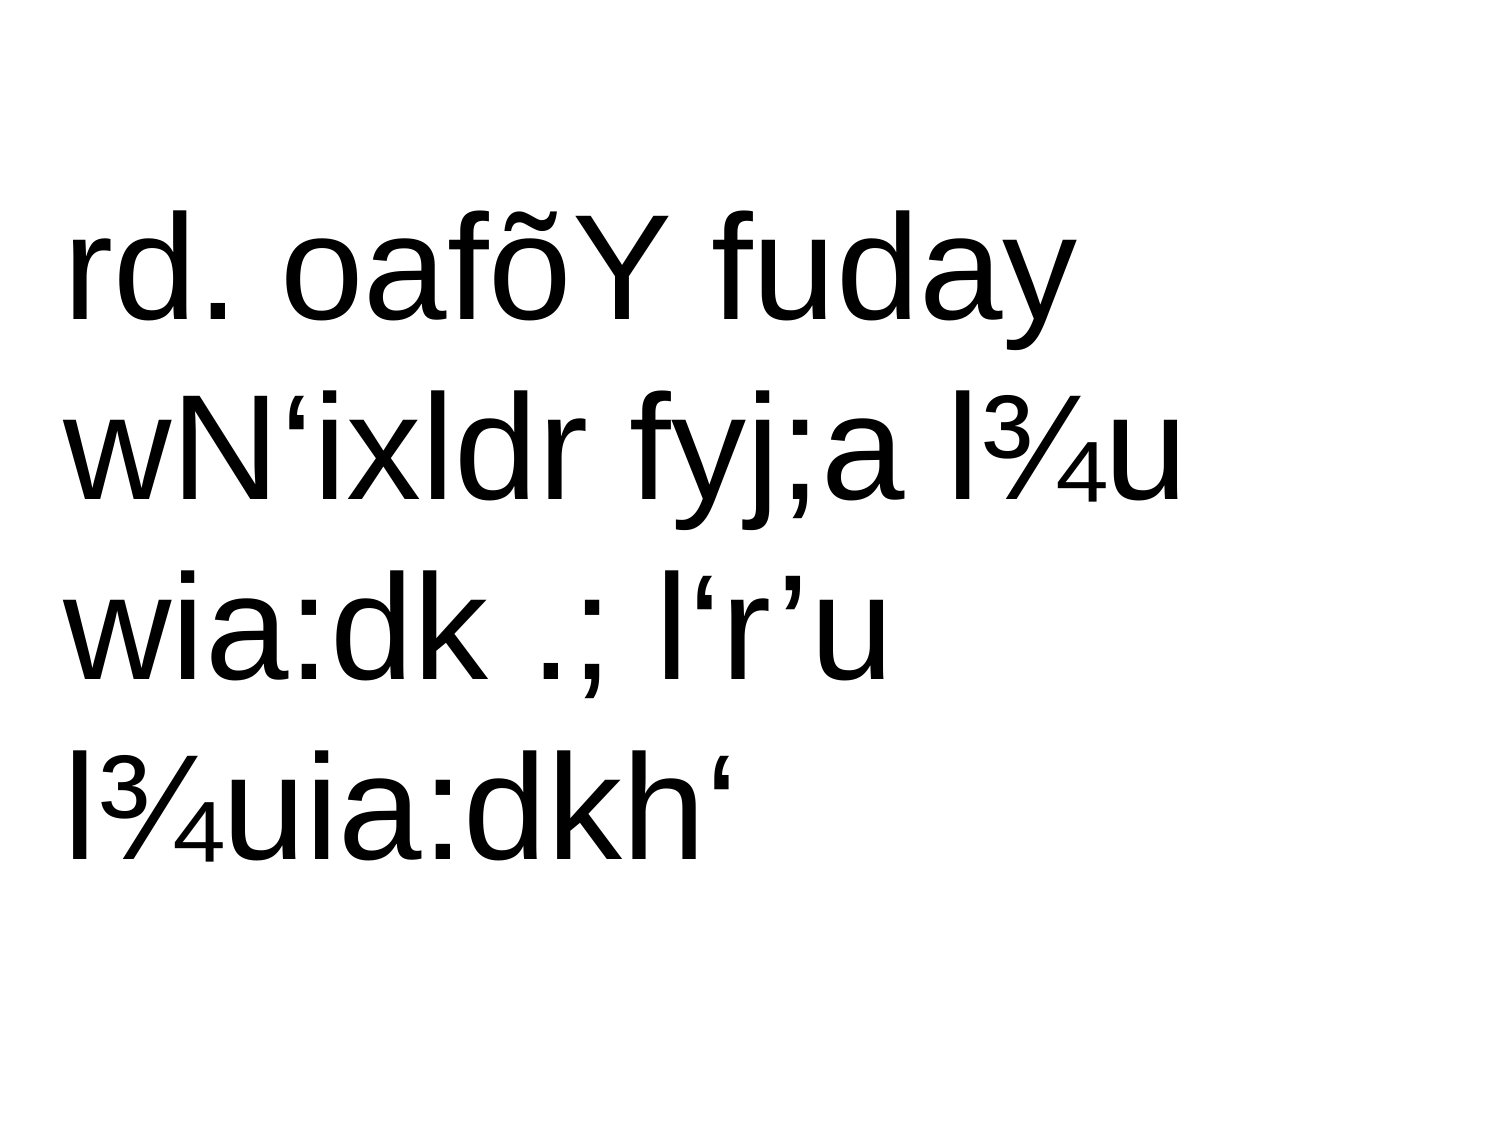

rd. oafõY fuday
wN‘ixldr fyj;a l¾u
wia:dk .; l‘r’u
l¾uia:dkh‘